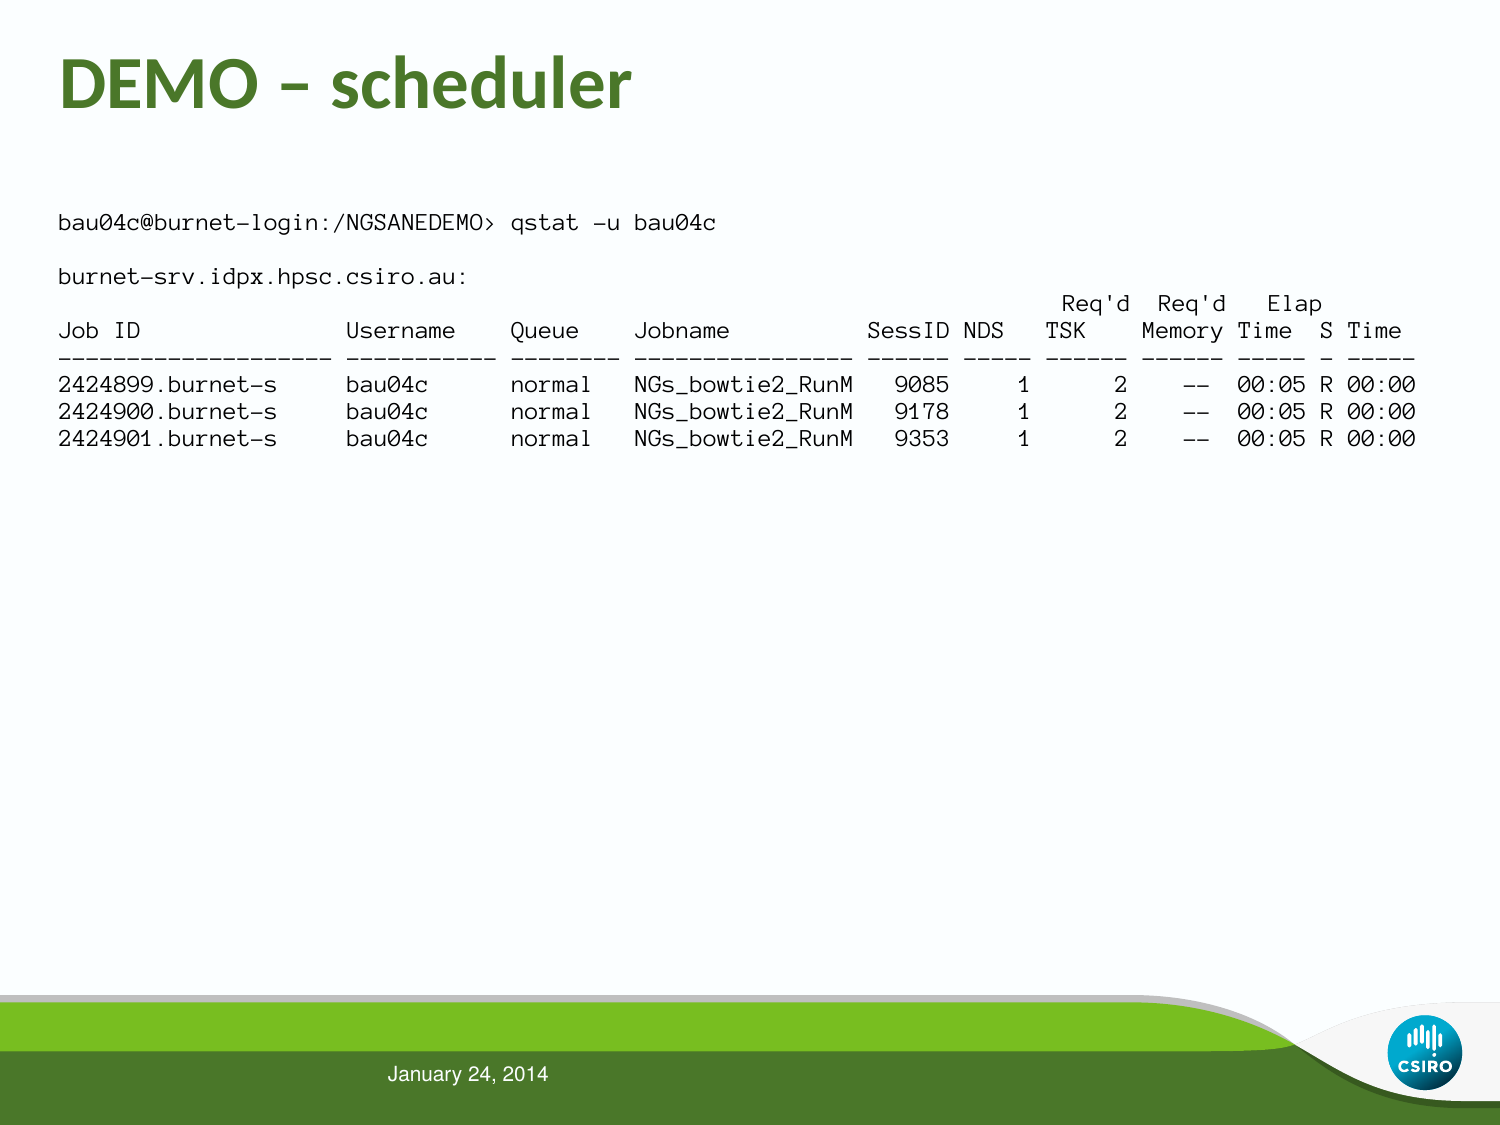

# DEMO – scheduler
bau04c@burnet-login:/NGSANEDEMO> qstat -u bau04c

burnet-srv.idpx.hpsc.csiro.au:
                                                                         Req'd  Req'd   Elap
Job ID               Username    Queue    Jobname          SessID NDS   TSK    Memory Time  S Time
-------------------- ----------- -------- ---------------- ------ ----- ------ ------ ----- - -----
2424899.burnet-s     bau04c      normal   NGs_bowtie2_RunM   9085     1      2    --  00:05 R 00:00
2424900.burnet-s     bau04c      normal   NGs_bowtie2_RunM   9178     1      2    --  00:05 R 00:00
2424901.burnet-s     bau04c      normal   NGs_bowtie2_RunM   9353     1      2    --  00:05 R 00:00

January 24, 2014